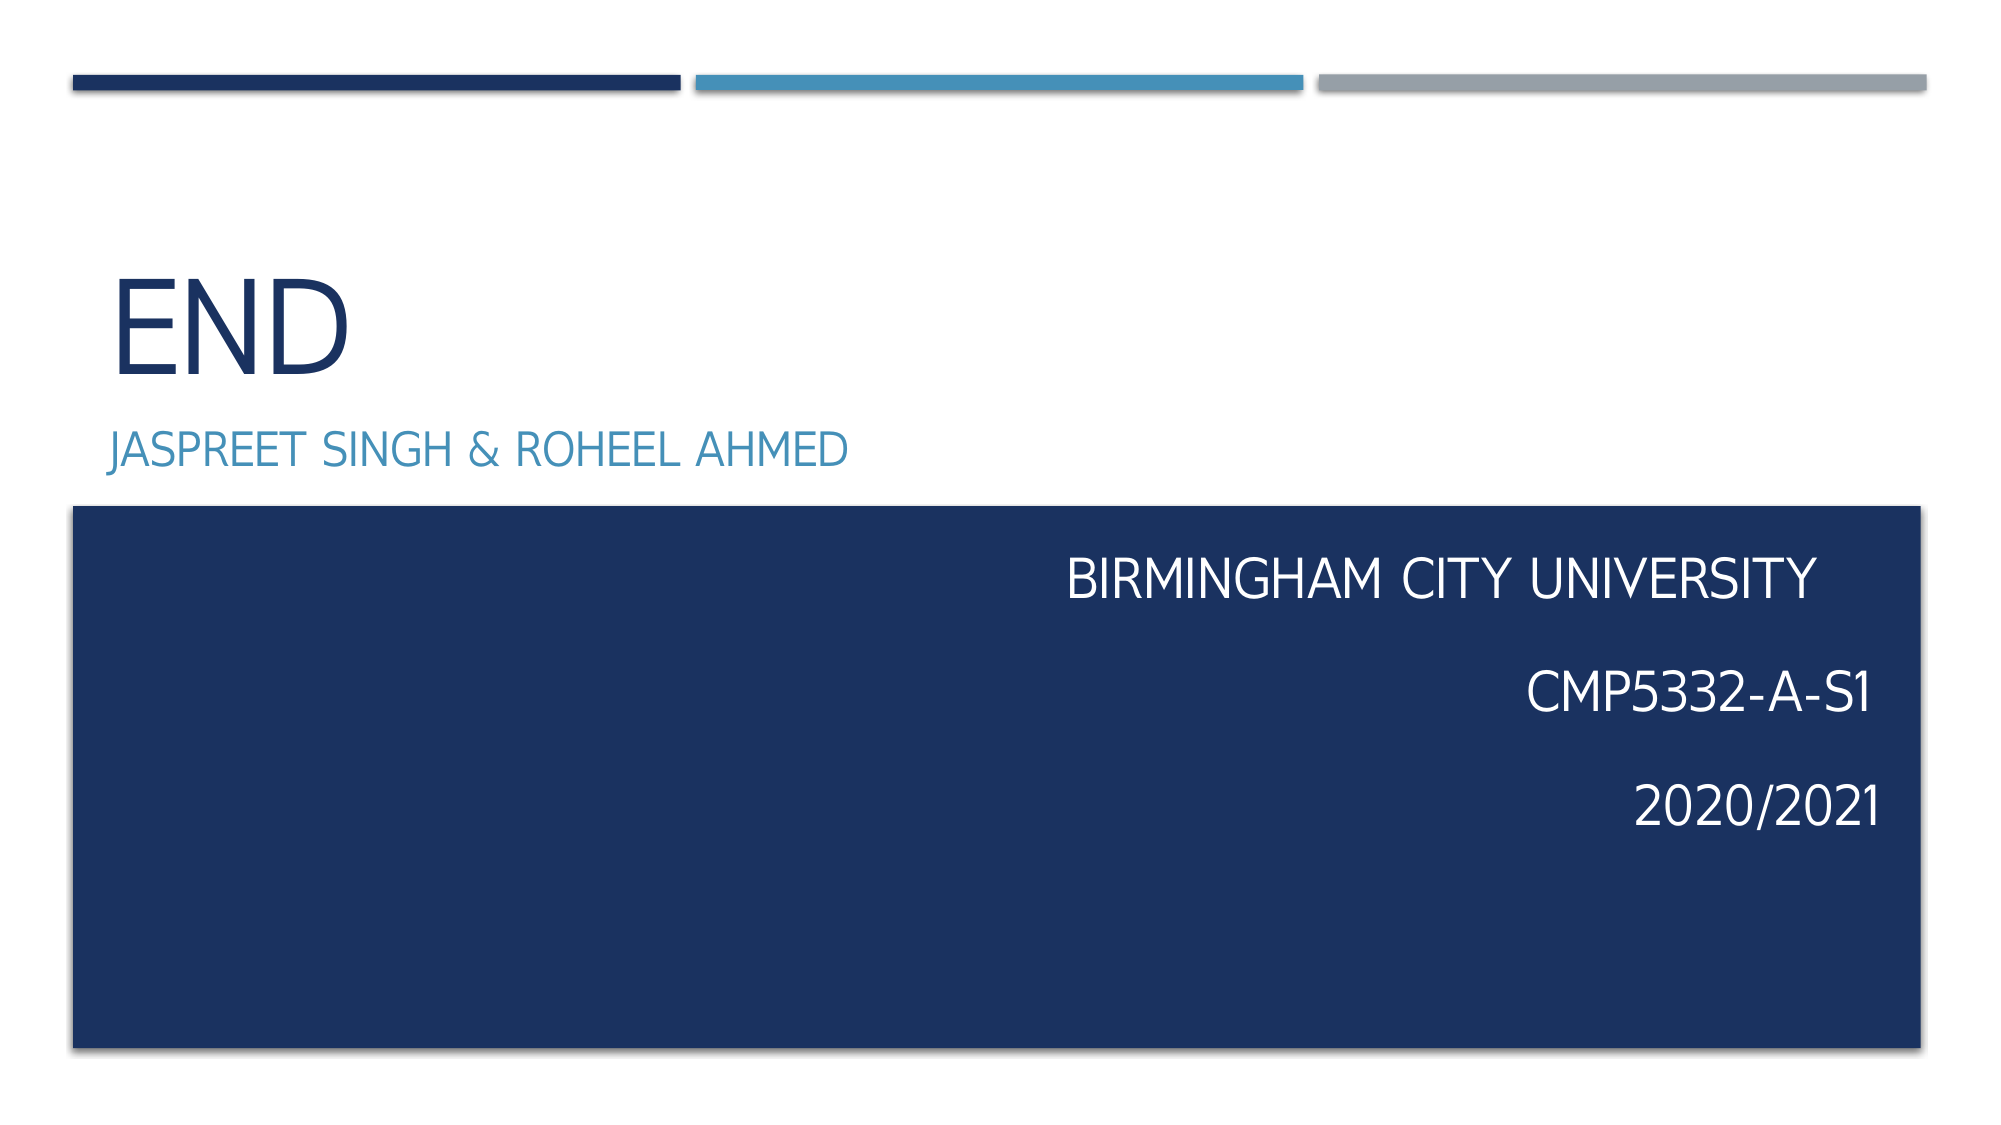

# END
Jaspreet singh & Roheel Ahmed

BIRMINGHAM CITY UNIVERSITY
CMP5332-A-S1
2020/2021